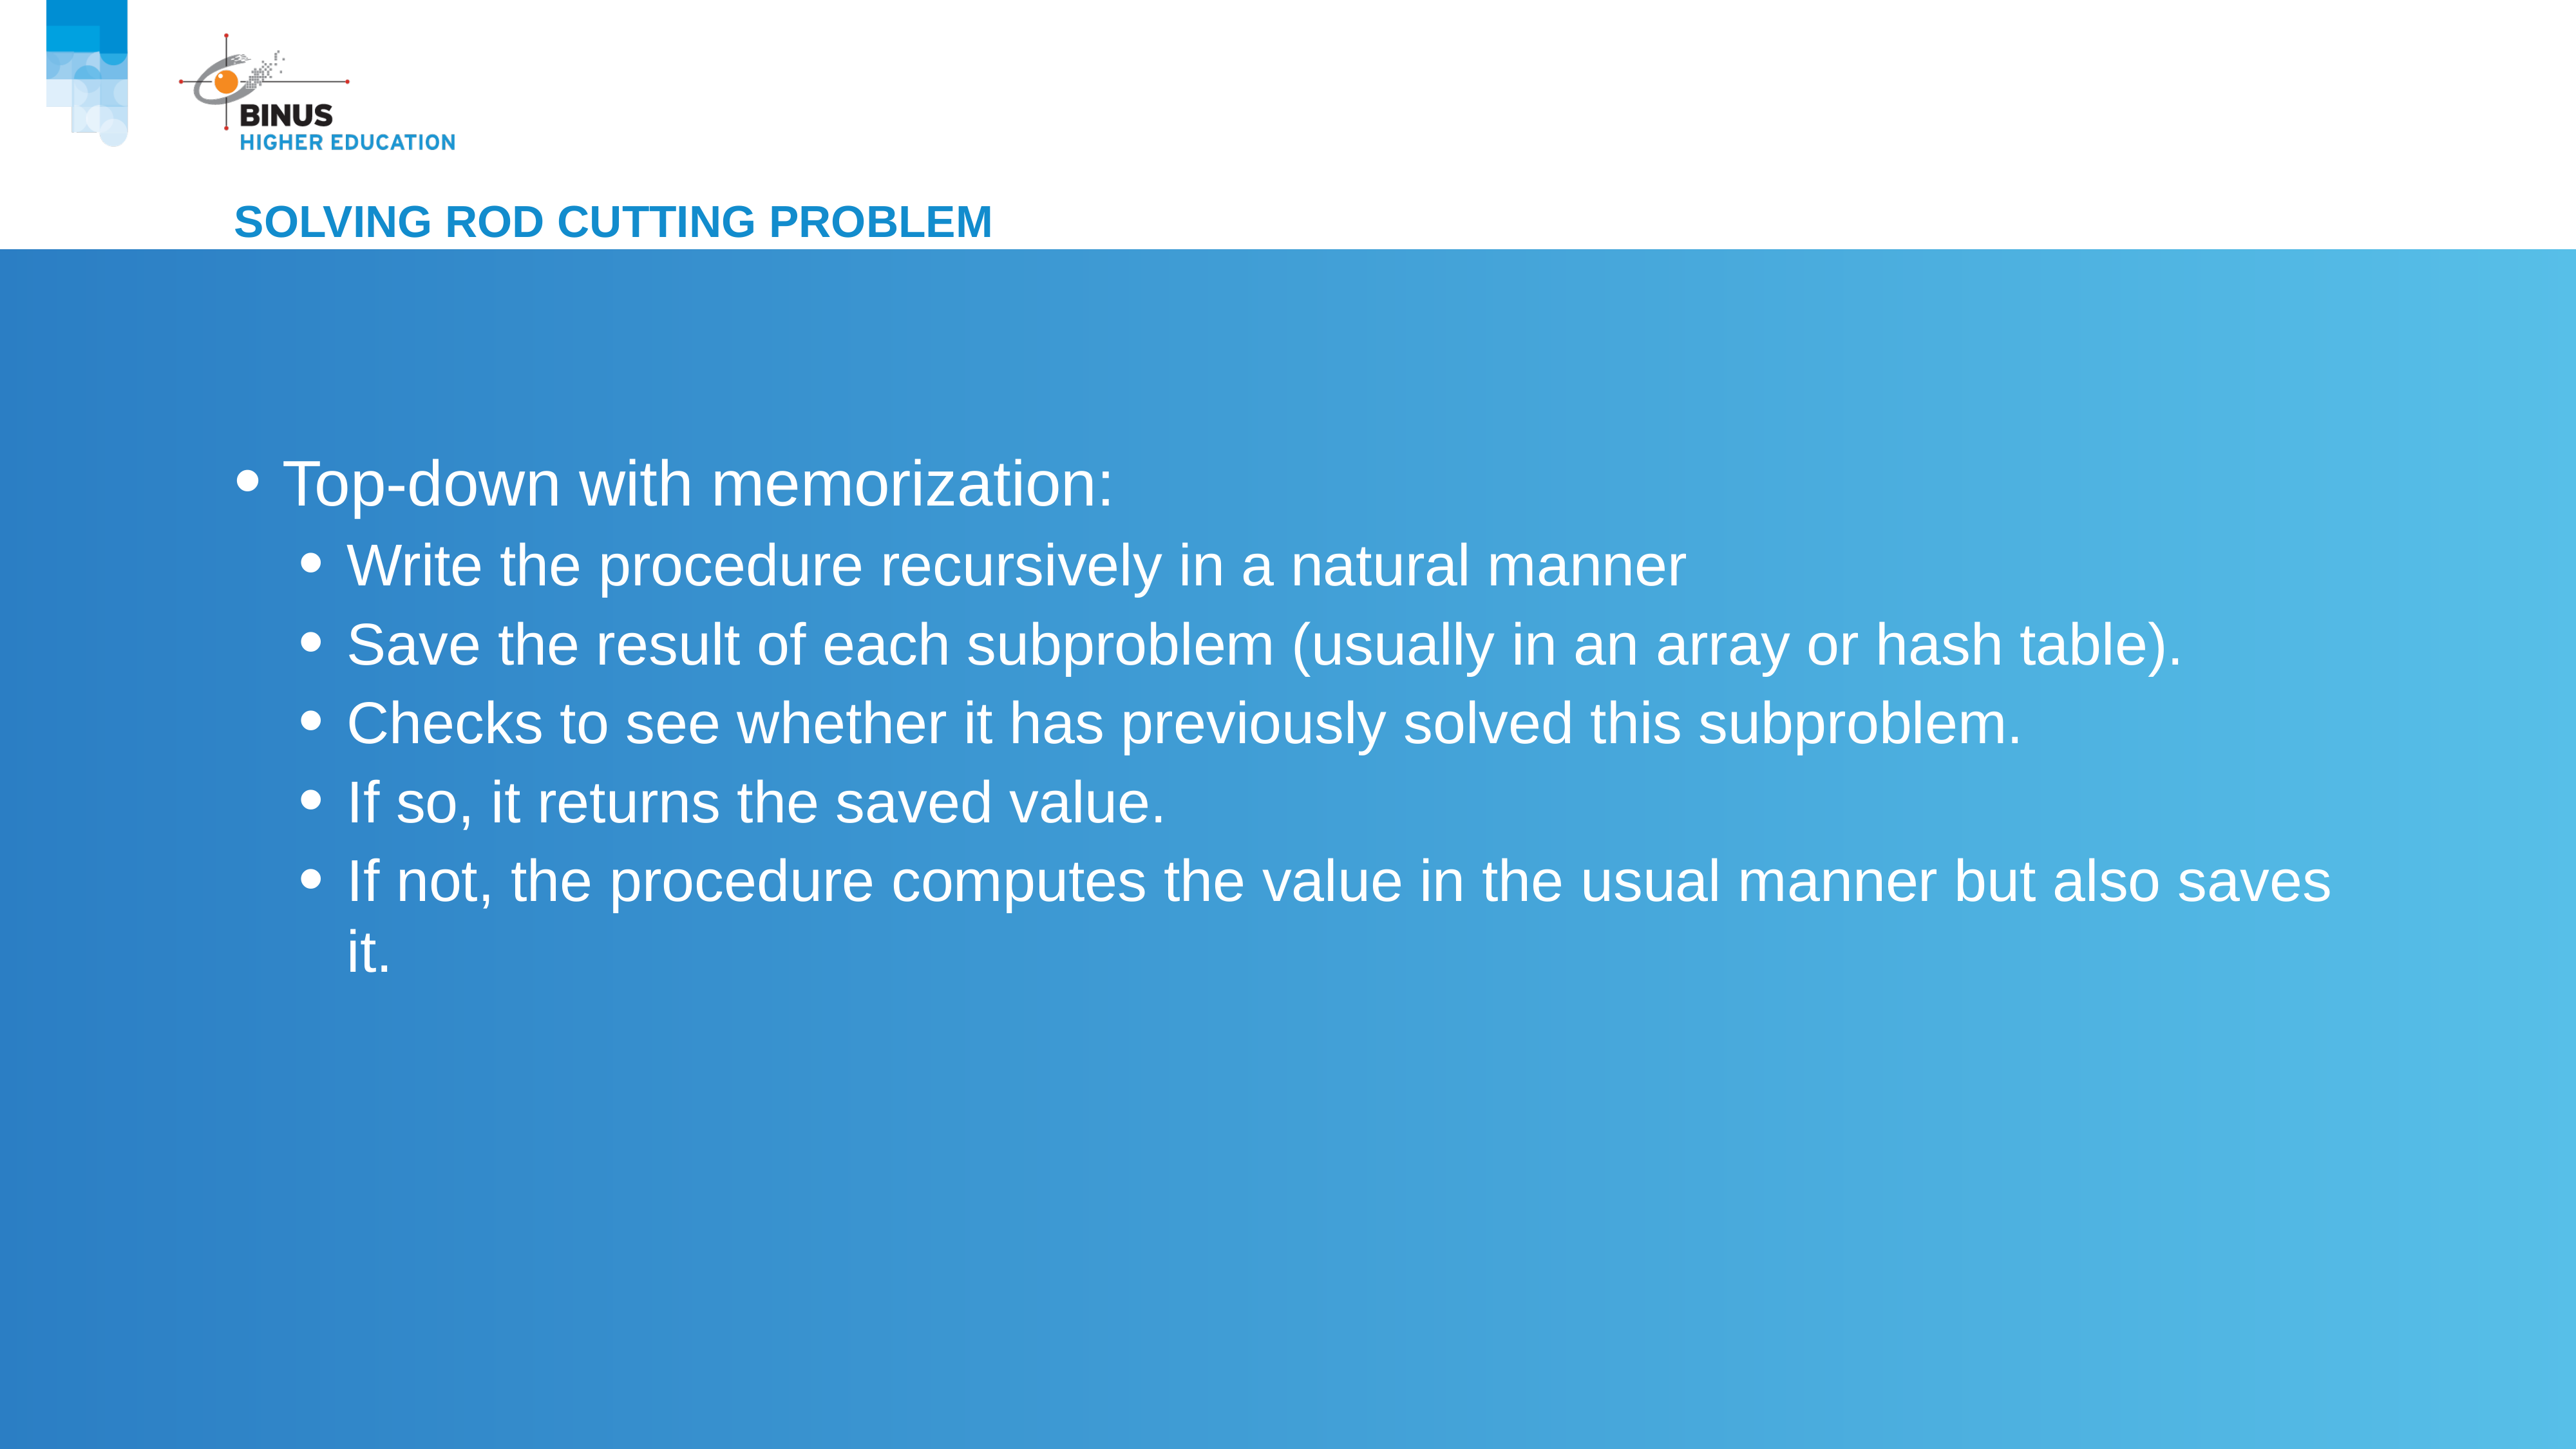

# Solving Rod cutting problem

Top-down with memorization:
Write the procedure recursively in a natural manner
Save the result of each subproblem (usually in an array or hash table).
Checks to see whether it has previously solved this subproblem.
If so, it returns the saved value.
If not, the procedure computes the value in the usual manner but also saves it.